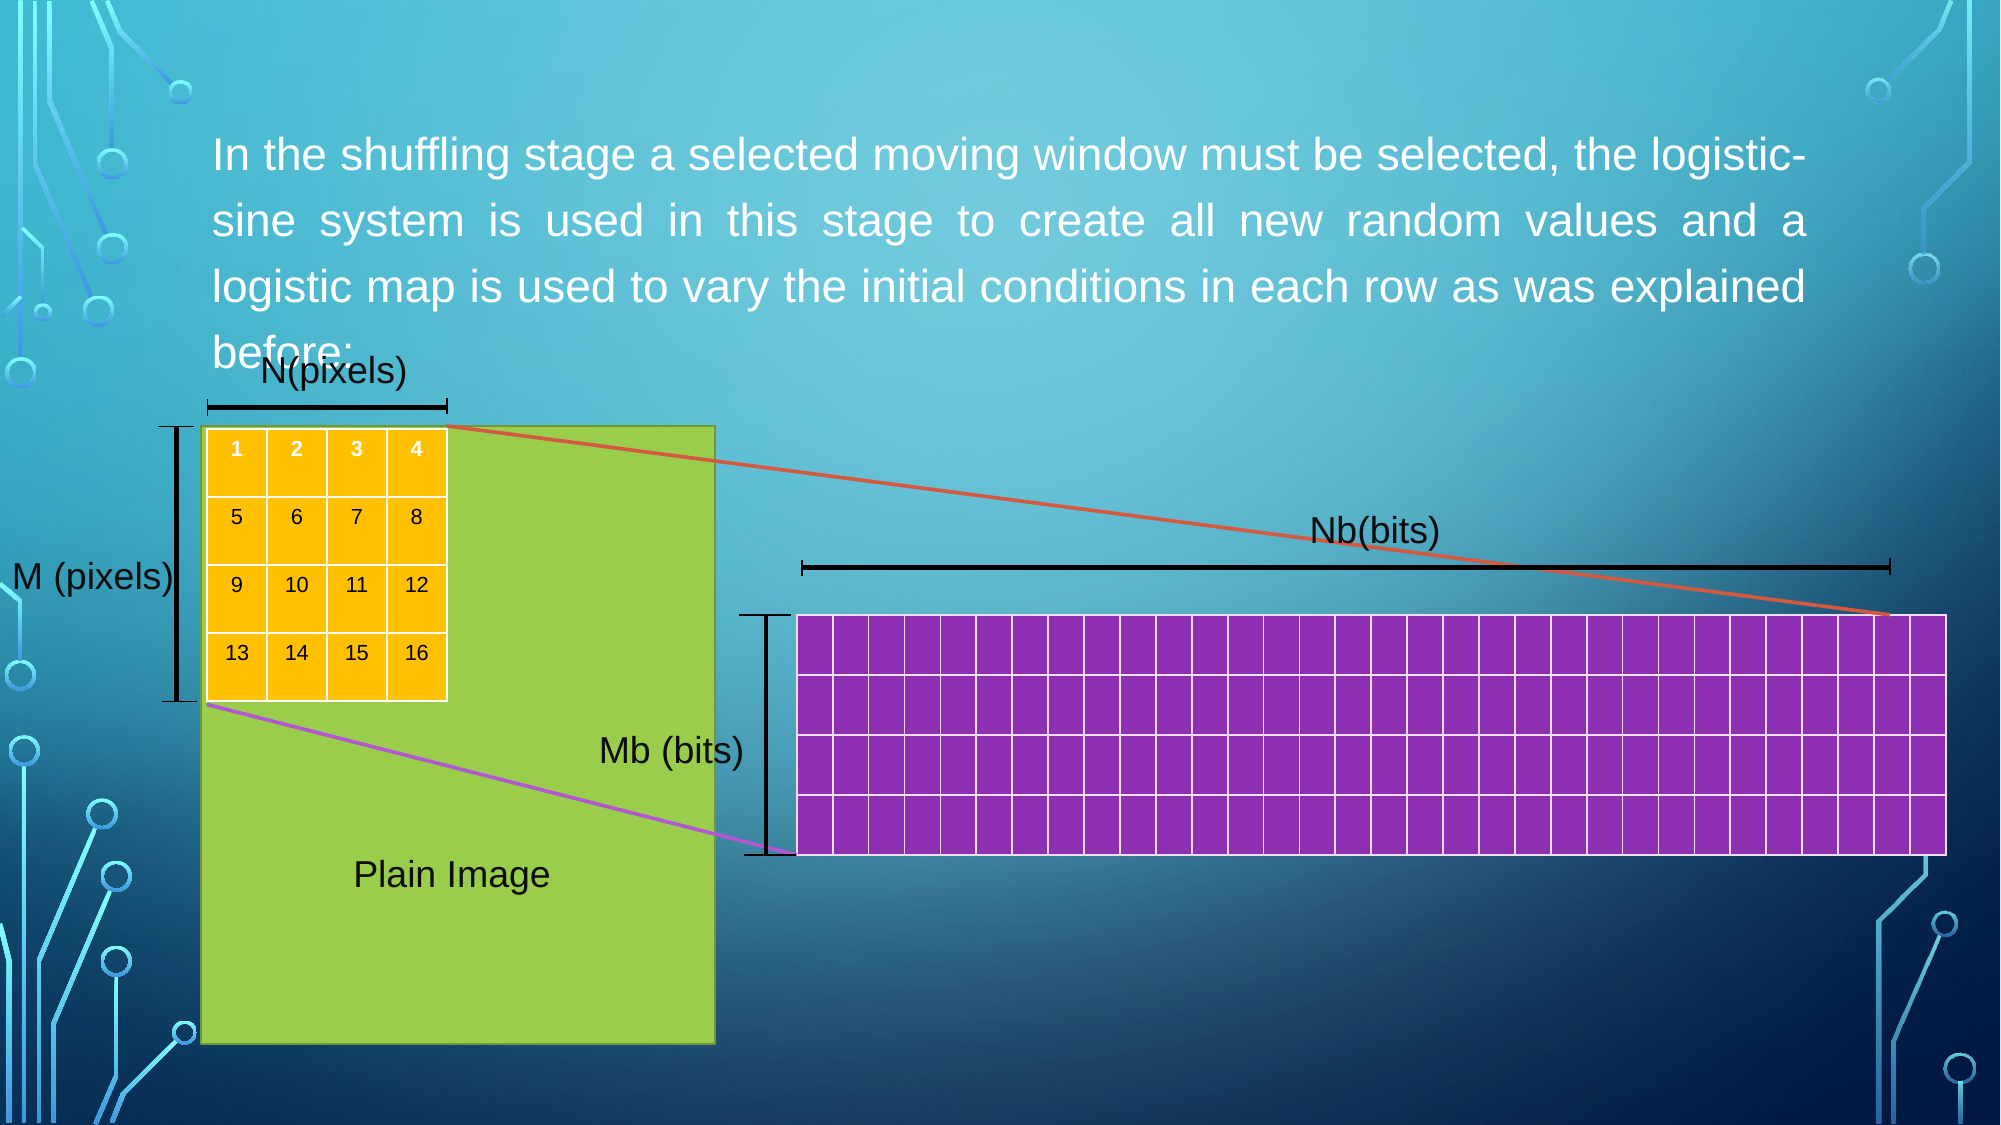

In the shuffling stage a selected moving window must be selected, the logistic-sine system is used in this stage to create all new random values and a logistic map is used to vary the initial conditions in each row as was explained before:
N(pixels)

| 1 | 2 | 3 | 4 |
| --- | --- | --- | --- |
| 5 | 6 | 7 | 8 |
| 9 | 10 | 11 | 12 |
| 13 | 14 | 15 | 16 |
Nb(bits)
M (pixels)
|  |  |  |  |  |  |  |  |  |  |  |  |  |  |  |  |  |  |  |  |  |  |  |  |  |  |  |  |  |  |  |  |
| --- | --- | --- | --- | --- | --- | --- | --- | --- | --- | --- | --- | --- | --- | --- | --- | --- | --- | --- | --- | --- | --- | --- | --- | --- | --- | --- | --- | --- | --- | --- | --- |
|  |  |  |  |  |  |  |  |  |  |  |  |  |  |  |  |  |  |  |  |  |  |  |  |  |  |  |  |  |  |  |  |
|  |  |  |  |  |  |  |  |  |  |  |  |  |  |  |  |  |  |  |  |  |  |  |  |  |  |  |  |  |  |  |  |
|  |  |  |  |  |  |  |  |  |  |  |  |  |  |  |  |  |  |  |  |  |  |  |  |  |  |  |  |  |  |  |  |
Mb (bits)
Plain Image